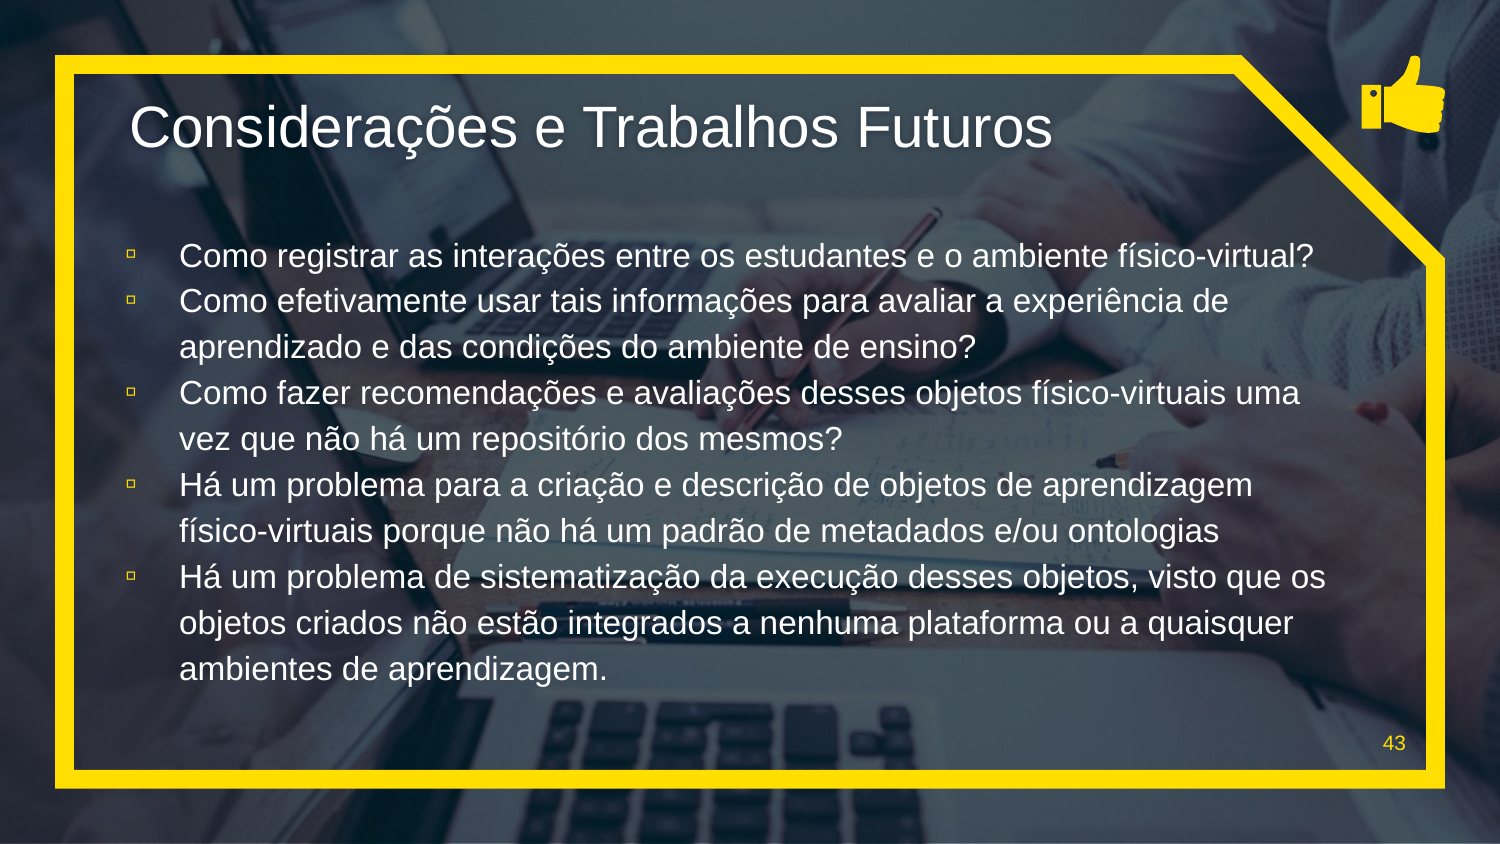

# Considerações e Trabalhos Futuros
Como registrar as interações entre os estudantes e o ambiente físico-virtual?
Como efetivamente usar tais informações para avaliar a experiência de aprendizado e das condições do ambiente de ensino?
Como fazer recomendações e avaliações desses objetos físico-virtuais uma vez que não há um repositório dos mesmos?
Há um problema para a criação e descrição de objetos de aprendizagem físico-virtuais porque não há um padrão de metadados e/ou ontologias
Há um problema de sistematização da execução desses objetos, visto que os objetos criados não estão integrados a nenhuma plataforma ou a quaisquer ambientes de aprendizagem.
43